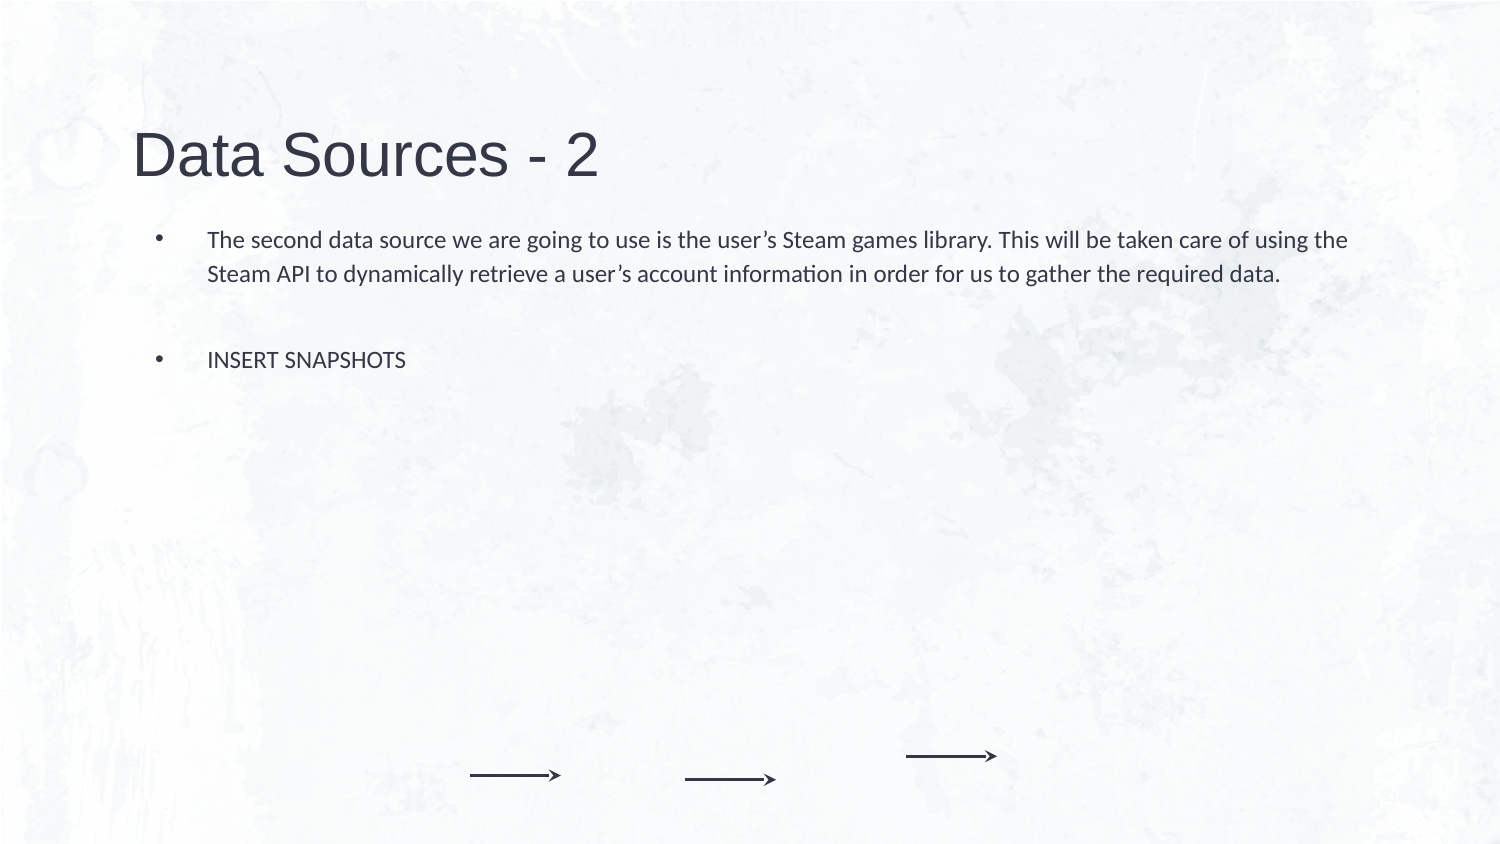

# Data Sources - 2
The second data source we are going to use is the user’s Steam games library. This will be taken care of using the Steam API to dynamically retrieve a user’s account information in order for us to gather the required data.

INSERT SNAPSHOTS